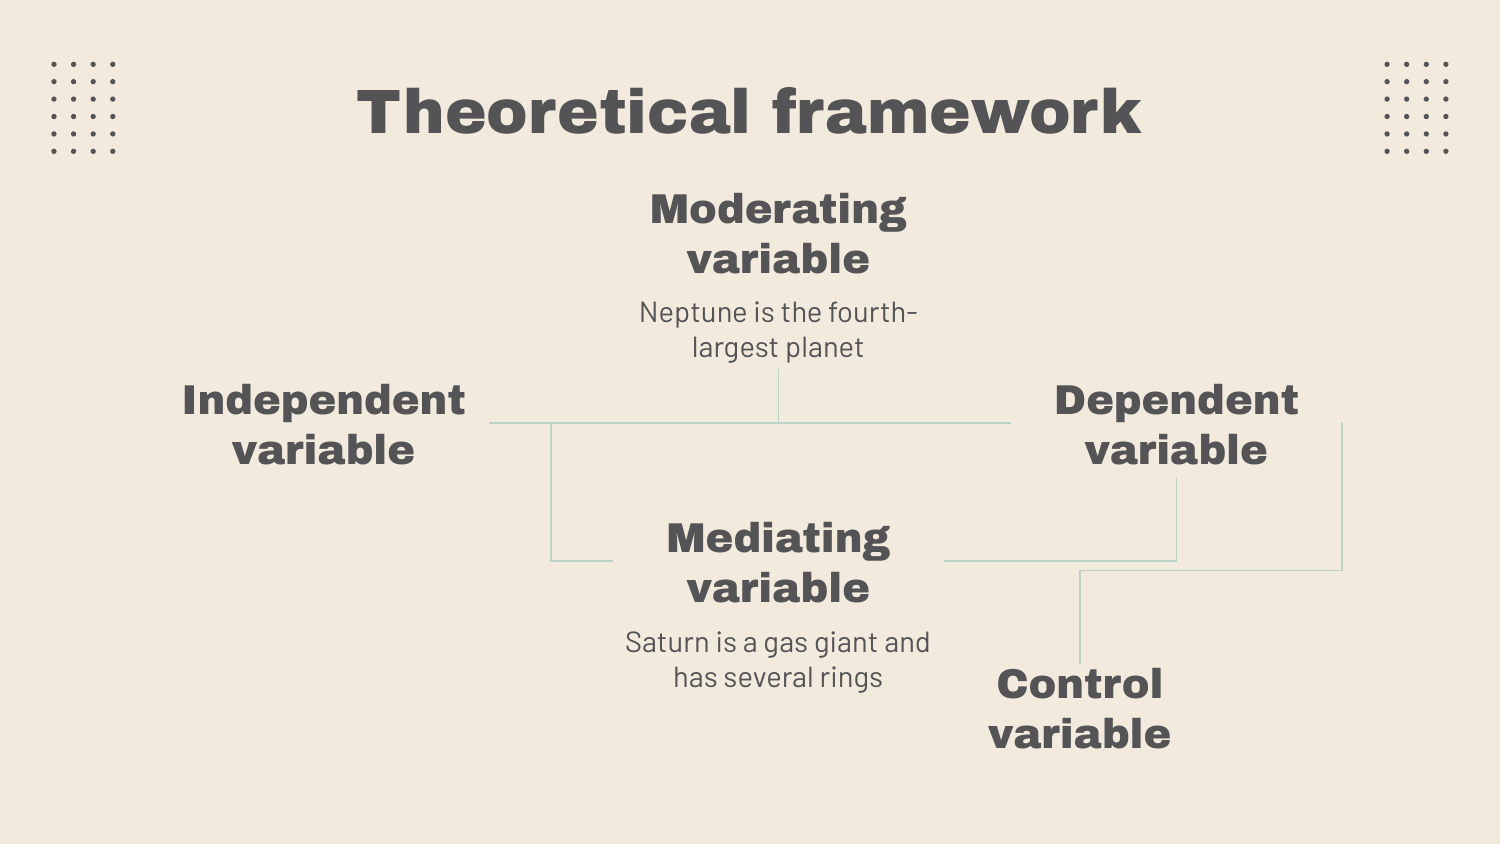

# Theoretical framework
Moderating variable
Neptune is the fourth-largest planet
Dependent variable
Independent variable
Mediating variable
Saturn is a gas giant and has several rings
Control variable